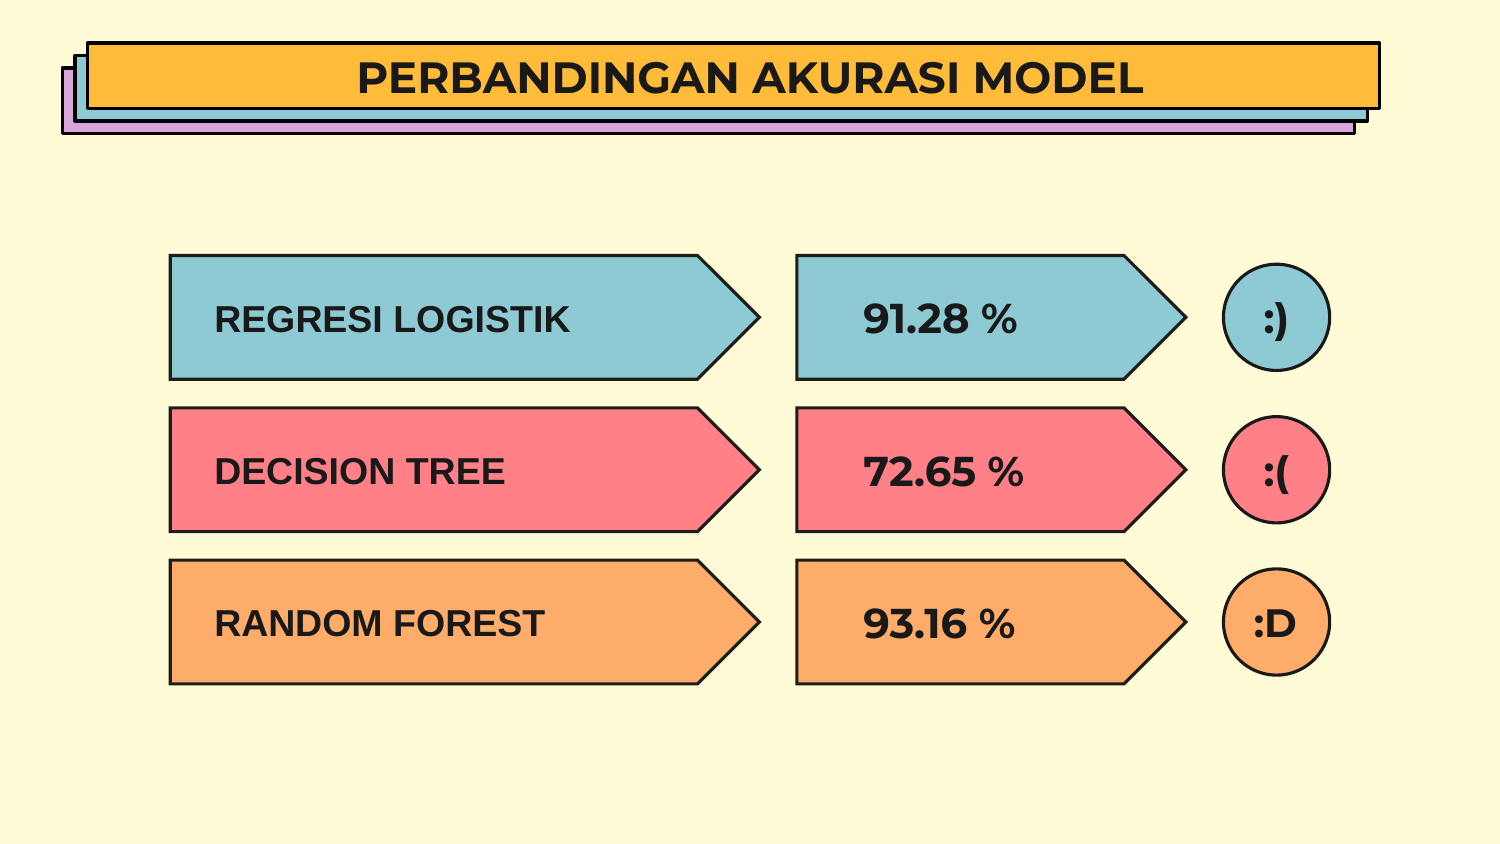

PERBANDINGAN AKURASI MODEL

:)
REGRESI LOGISTIK
91.28 %

:(
DECISION TREE
72.65 %

:D
RANDOM FOREST
93.16 %